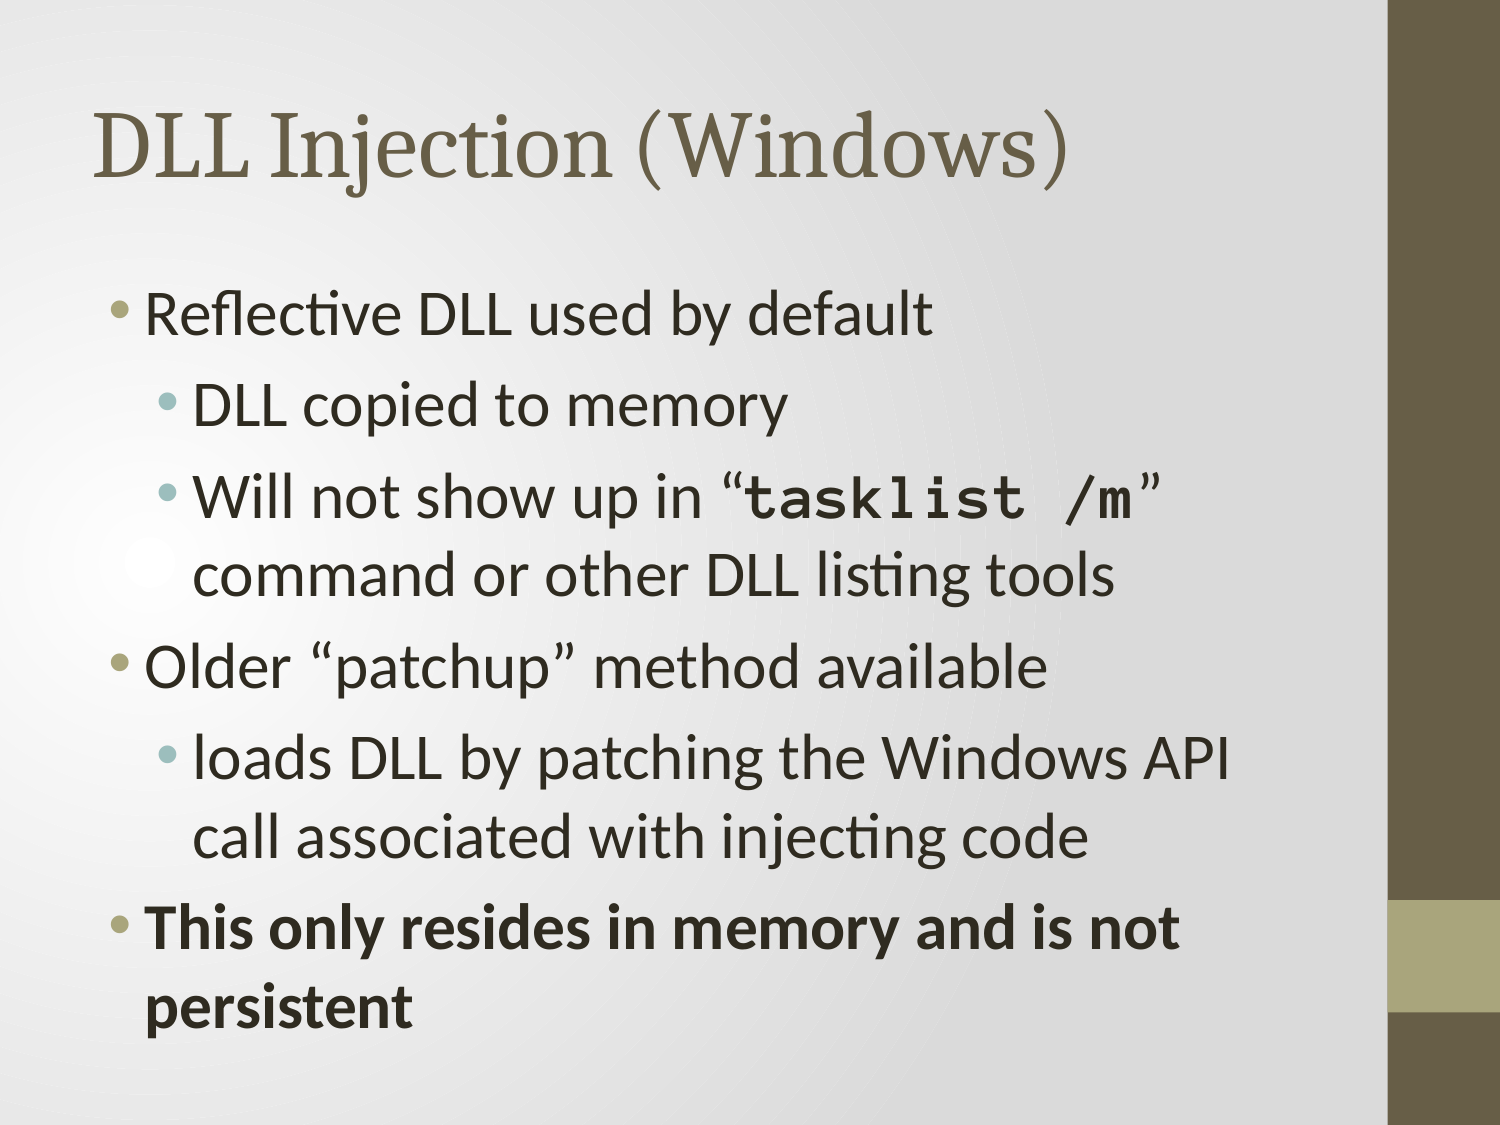

# DLL Injection (Windows)
Reflective DLL used by default
DLL copied to memory
Will not show up in “tasklist /m” command or other DLL listing tools
Older “patchup” method available
loads DLL by patching the Windows API call associated with injecting code
This only resides in memory and is not persistent